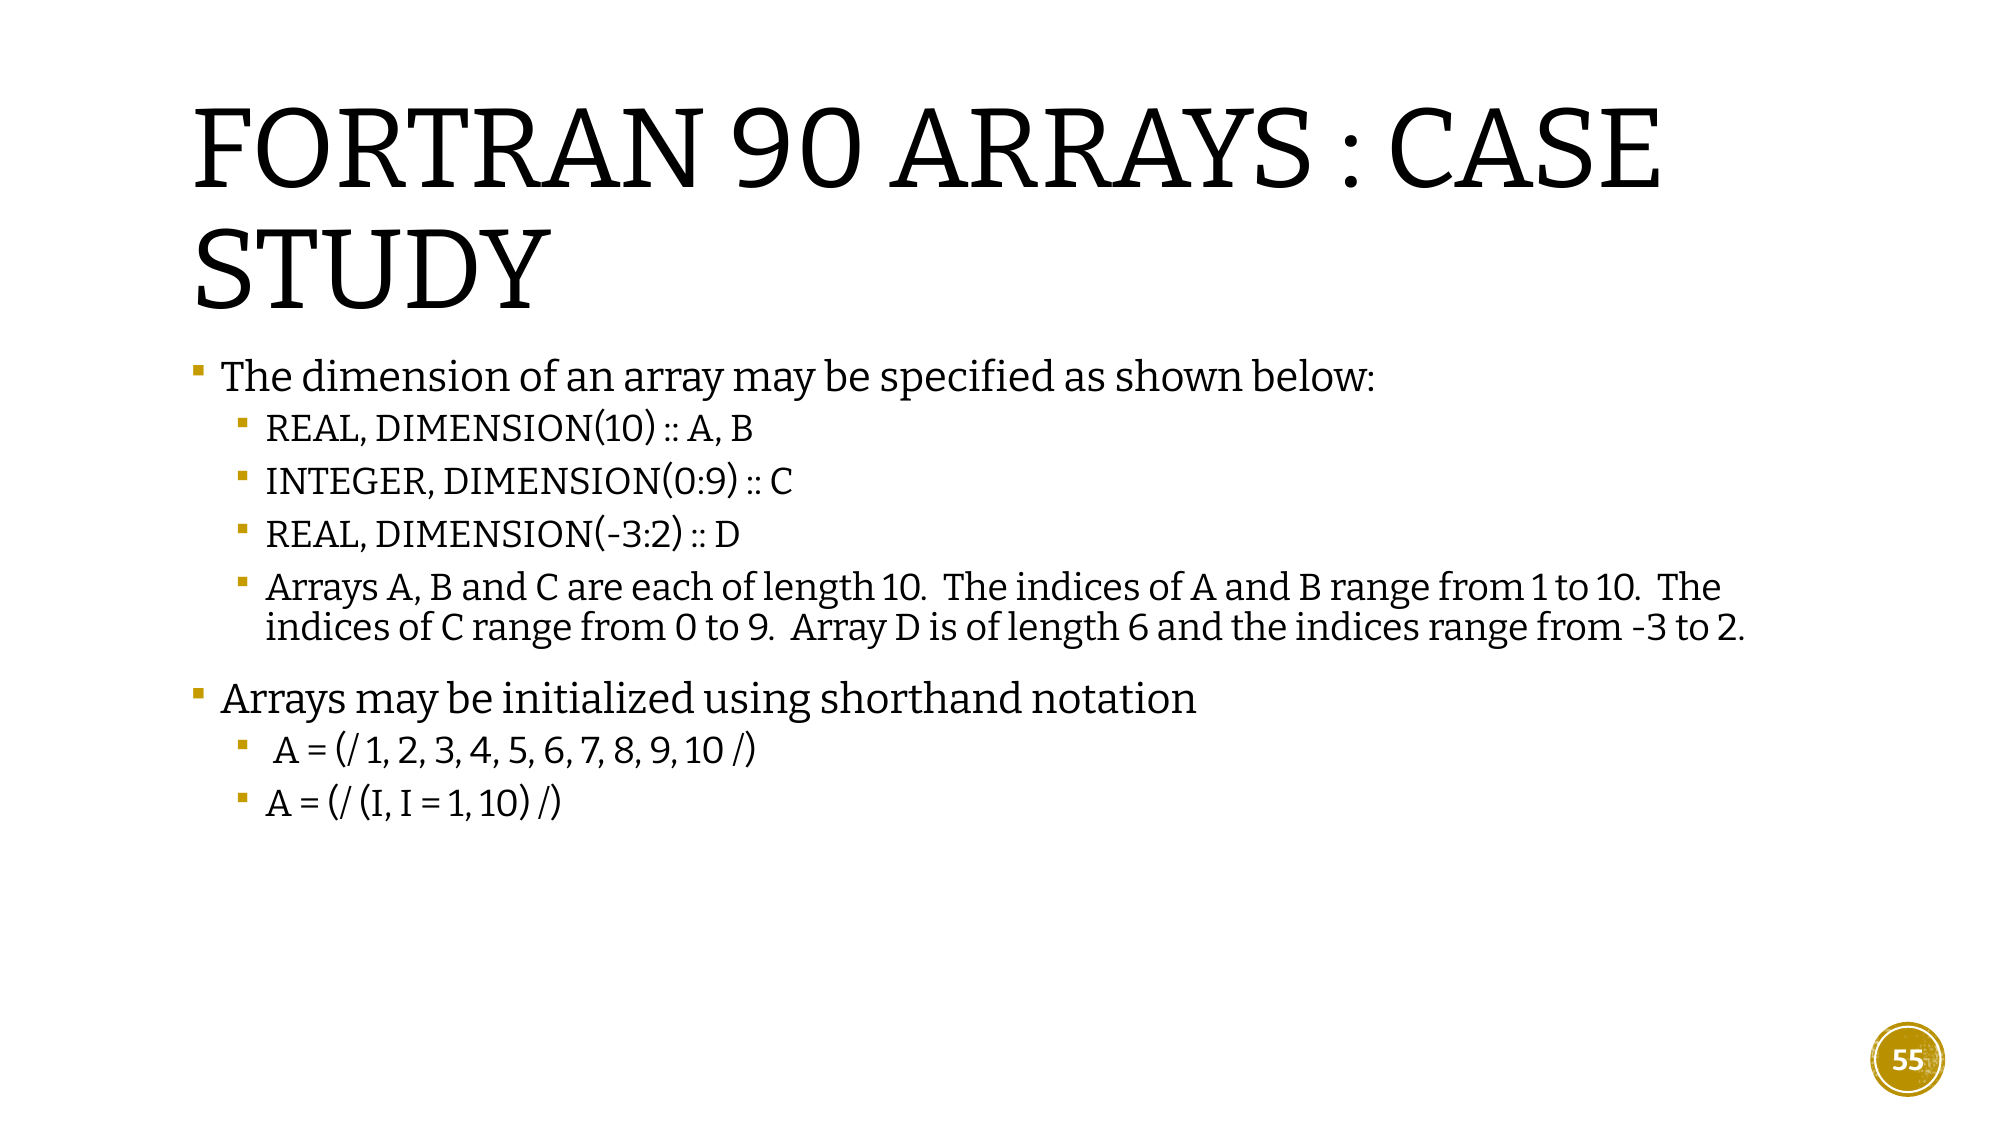

# Fortran 90 Arrays : Case Study
The dimension of an array may be specified as shown below:
REAL, DIMENSION(10) :: A, B
INTEGER, DIMENSION(0:9) :: C
REAL, DIMENSION(-3:2) :: D
Arrays A, B and C are each of length 10.  The indices of A and B range from 1 to 10.  The indices of C range from 0 to 9.  Array D is of length 6 and the indices range from -3 to 2.
Arrays may be initialized using shorthand notation
 A = (/ 1, 2, 3, 4, 5, 6, 7, 8, 9, 10 /)
A = (/ (I, I = 1, 10) /)
55